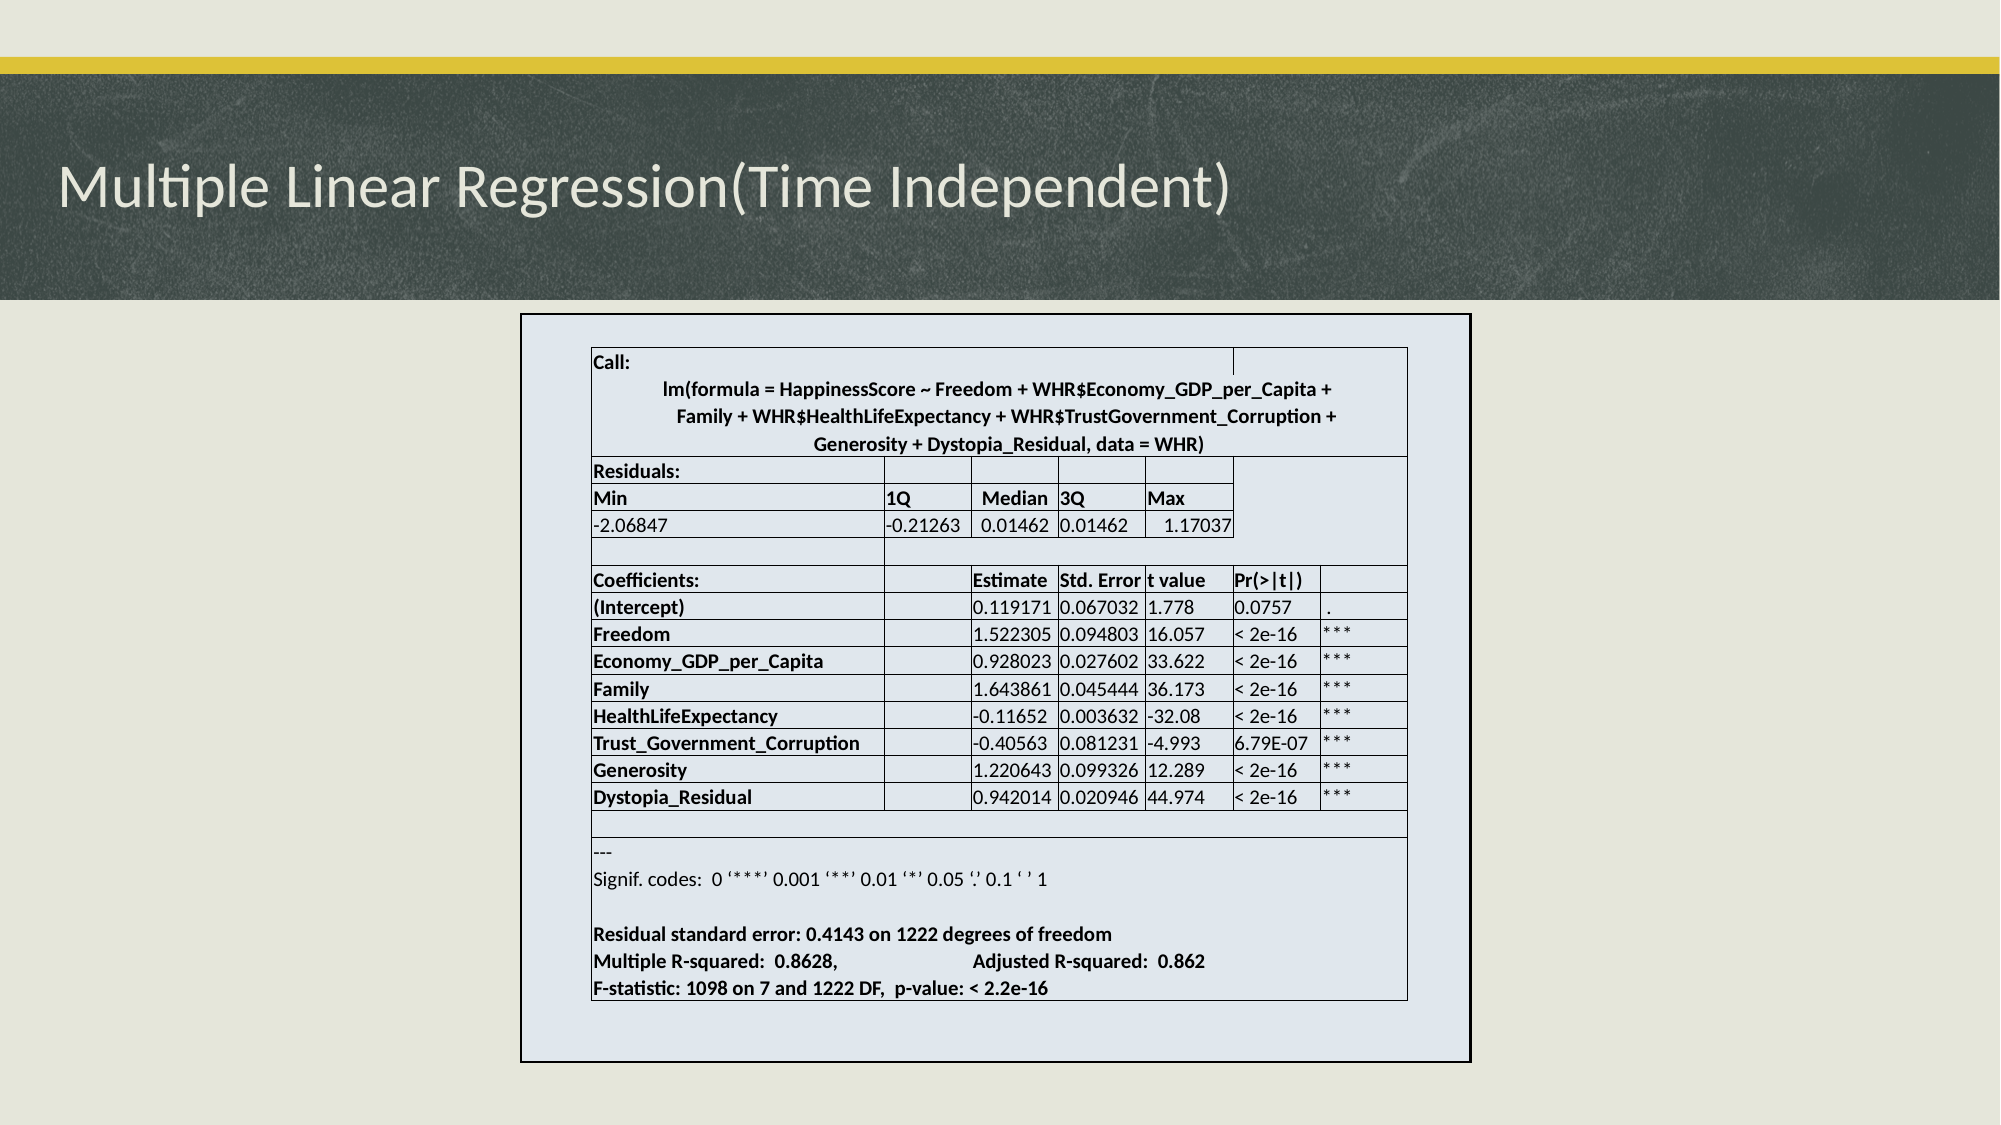

# Multiple Linear Regression(Time Independent)

| Call: |  |  |  |  |  |  |
| --- | --- | --- | --- | --- | --- | --- |
| lm(formula = HappinessScore ~ Freedom + WHR$Economy\_GDP\_per\_Capita + |  |  |  |  |  |  |
| Family + WHR$HealthLifeExpectancy + WHR$TrustGovernment\_Corruption + |  |  |  |  |  |  |
| Generosity + Dystopia\_Residual, data = WHR) |  |  |  |  |  |  |
| Residuals: |  |  |  |  |  |  |
| Min | 1Q | Median | 3Q | Max |  |  |
| -2.06847 | -0.21263 | 0.01462 | 0.01462 | 1.17037 |  |  |
|  |  |  |  |  |  |  |
| Coefficients: |  | Estimate | Std. Error | t value | Pr(>|t|) |  |
| (Intercept) |  | 0.119171 | 0.067032 | 1.778 | 0.0757 | . |
| Freedom |  | 1.522305 | 0.094803 | 16.057 | < 2e-16 | \*\*\* |
| Economy\_GDP\_per\_Capita |  | 0.928023 | 0.027602 | 33.622 | < 2e-16 | \*\*\* |
| Family |  | 1.643861 | 0.045444 | 36.173 | < 2e-16 | \*\*\* |
| HealthLifeExpectancy |  | -0.11652 | 0.003632 | -32.08 | < 2e-16 | \*\*\* |
| Trust\_Government\_Corruption |  | -0.40563 | 0.081231 | -4.993 | 6.79E-07 | \*\*\* |
| Generosity |  | 1.220643 | 0.099326 | 12.289 | < 2e-16 | \*\*\* |
| Dystopia\_Residual |  | 0.942014 | 0.020946 | 44.974 | < 2e-16 | \*\*\* |
|  |  |  |  |  |  |  |
| --- |  |  |  |  |  |  |
| Signif. codes: 0 ‘\*\*\*’ 0.001 ‘\*\*’ 0.01 ‘\*’ 0.05 ‘.’ 0.1 ‘ ’ 1 |  |  |  |  |  |  |
|  |  |  |  |  |  |  |
| Residual standard error: 0.4143 on 1222 degrees of freedom |  |  |  |  |  |  |
| Multiple R-squared: 0.8628, |  | Adjusted R-squared: 0.862 |  |  |  |  |
| F-statistic: 1098 on 7 and 1222 DF, p-value: < 2.2e-16 |  |  |  |  |  |  |